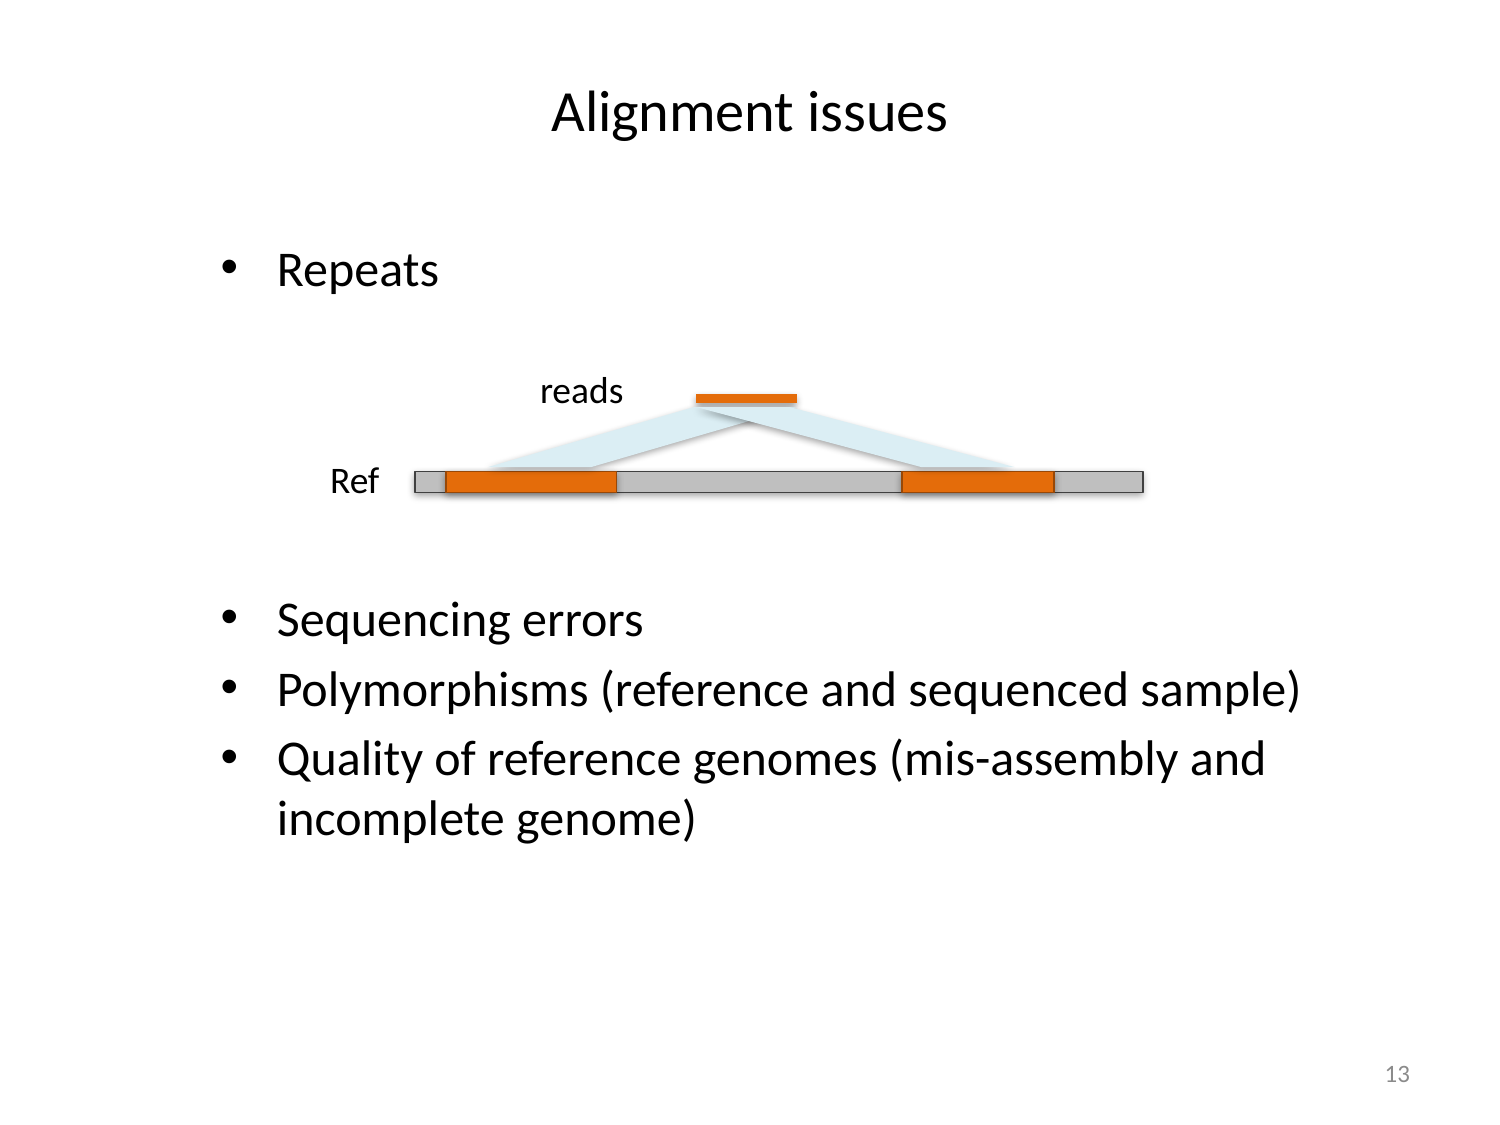

# Alignment issues
Repeats

Sequencing errors
Polymorphisms (reference and sequenced sample)
Quality of reference genomes (mis-assembly and incomplete genome)
reads

Ref

13